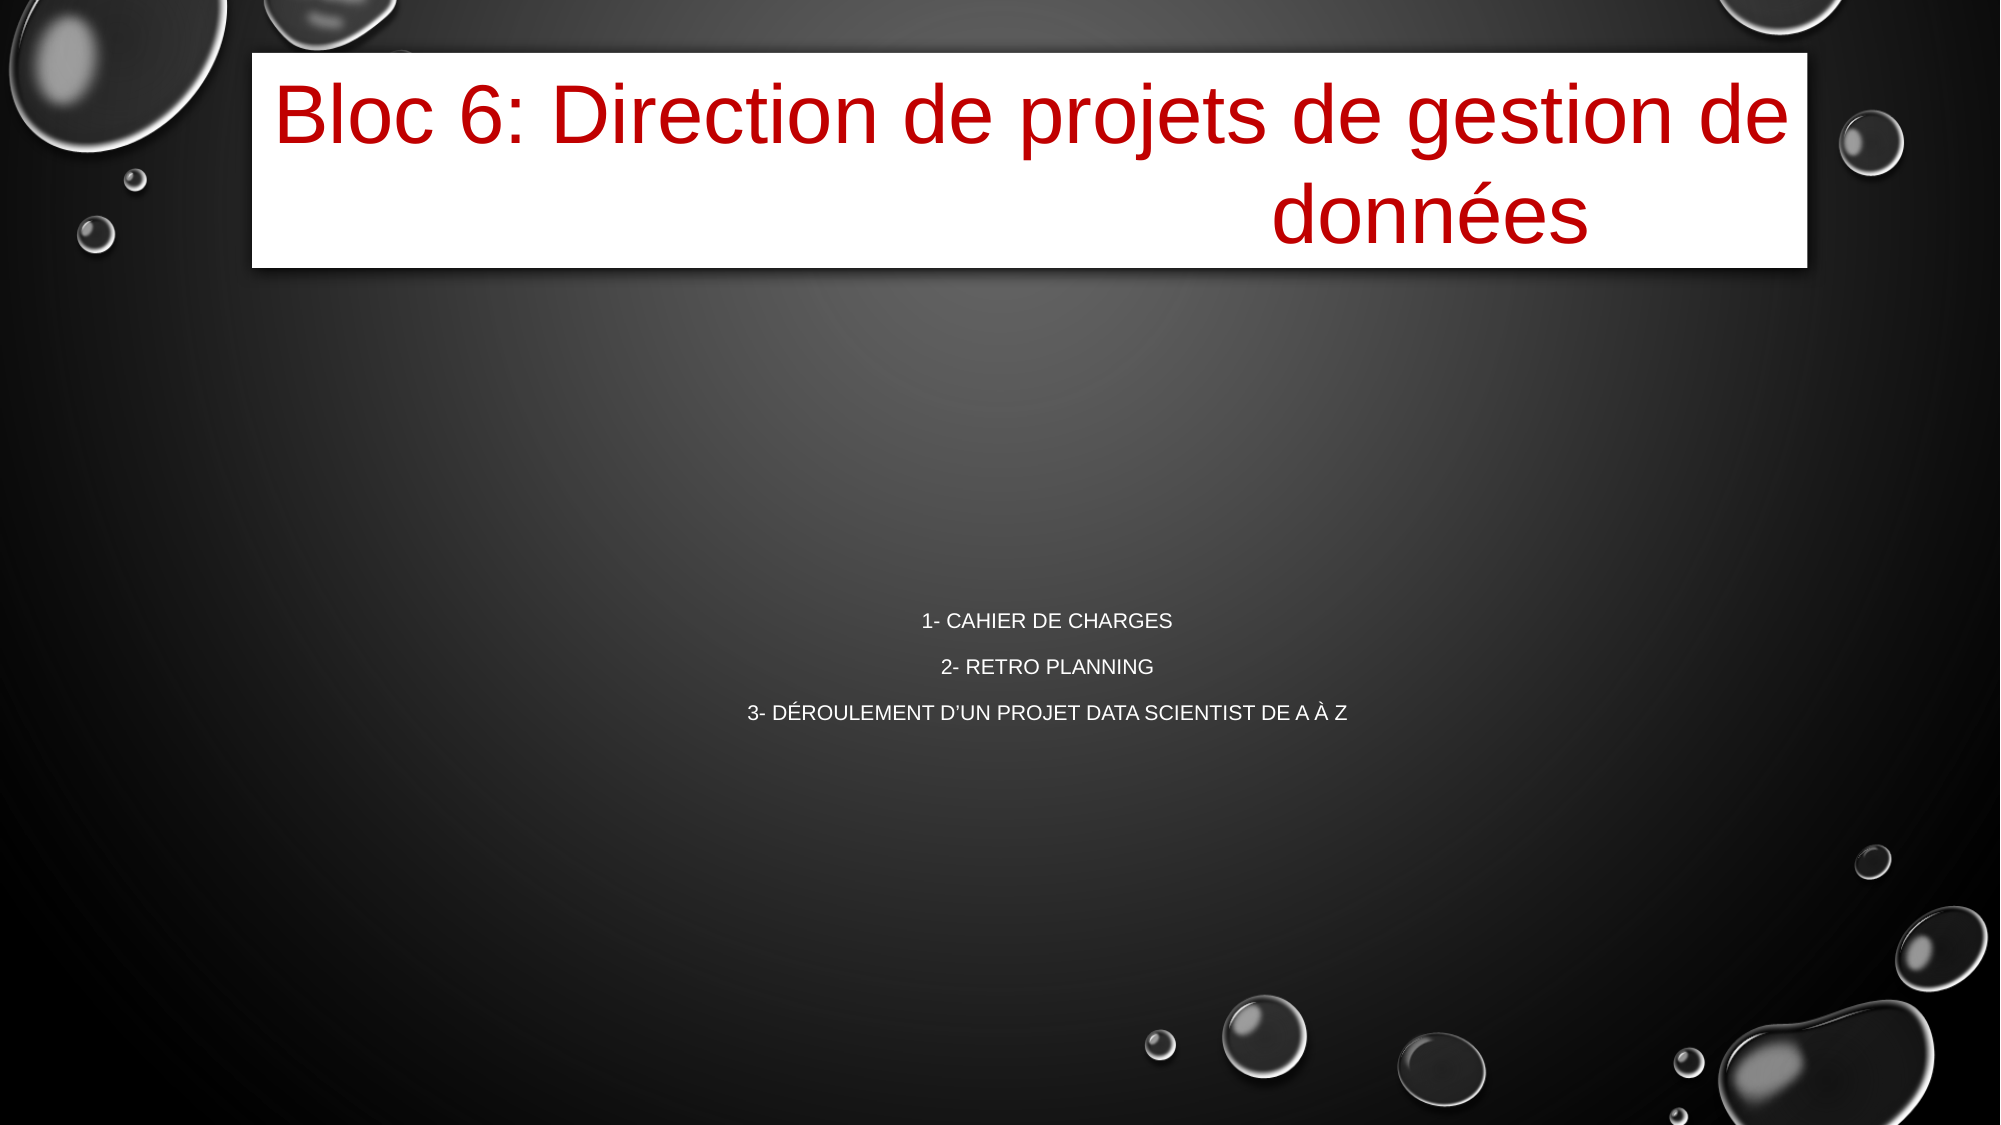

Bloc 6: Direction de projets de gestion de 					  données
# 1- Cahier de charges 2- retro planning 3- déroulement d’un projet data scientist de a à z